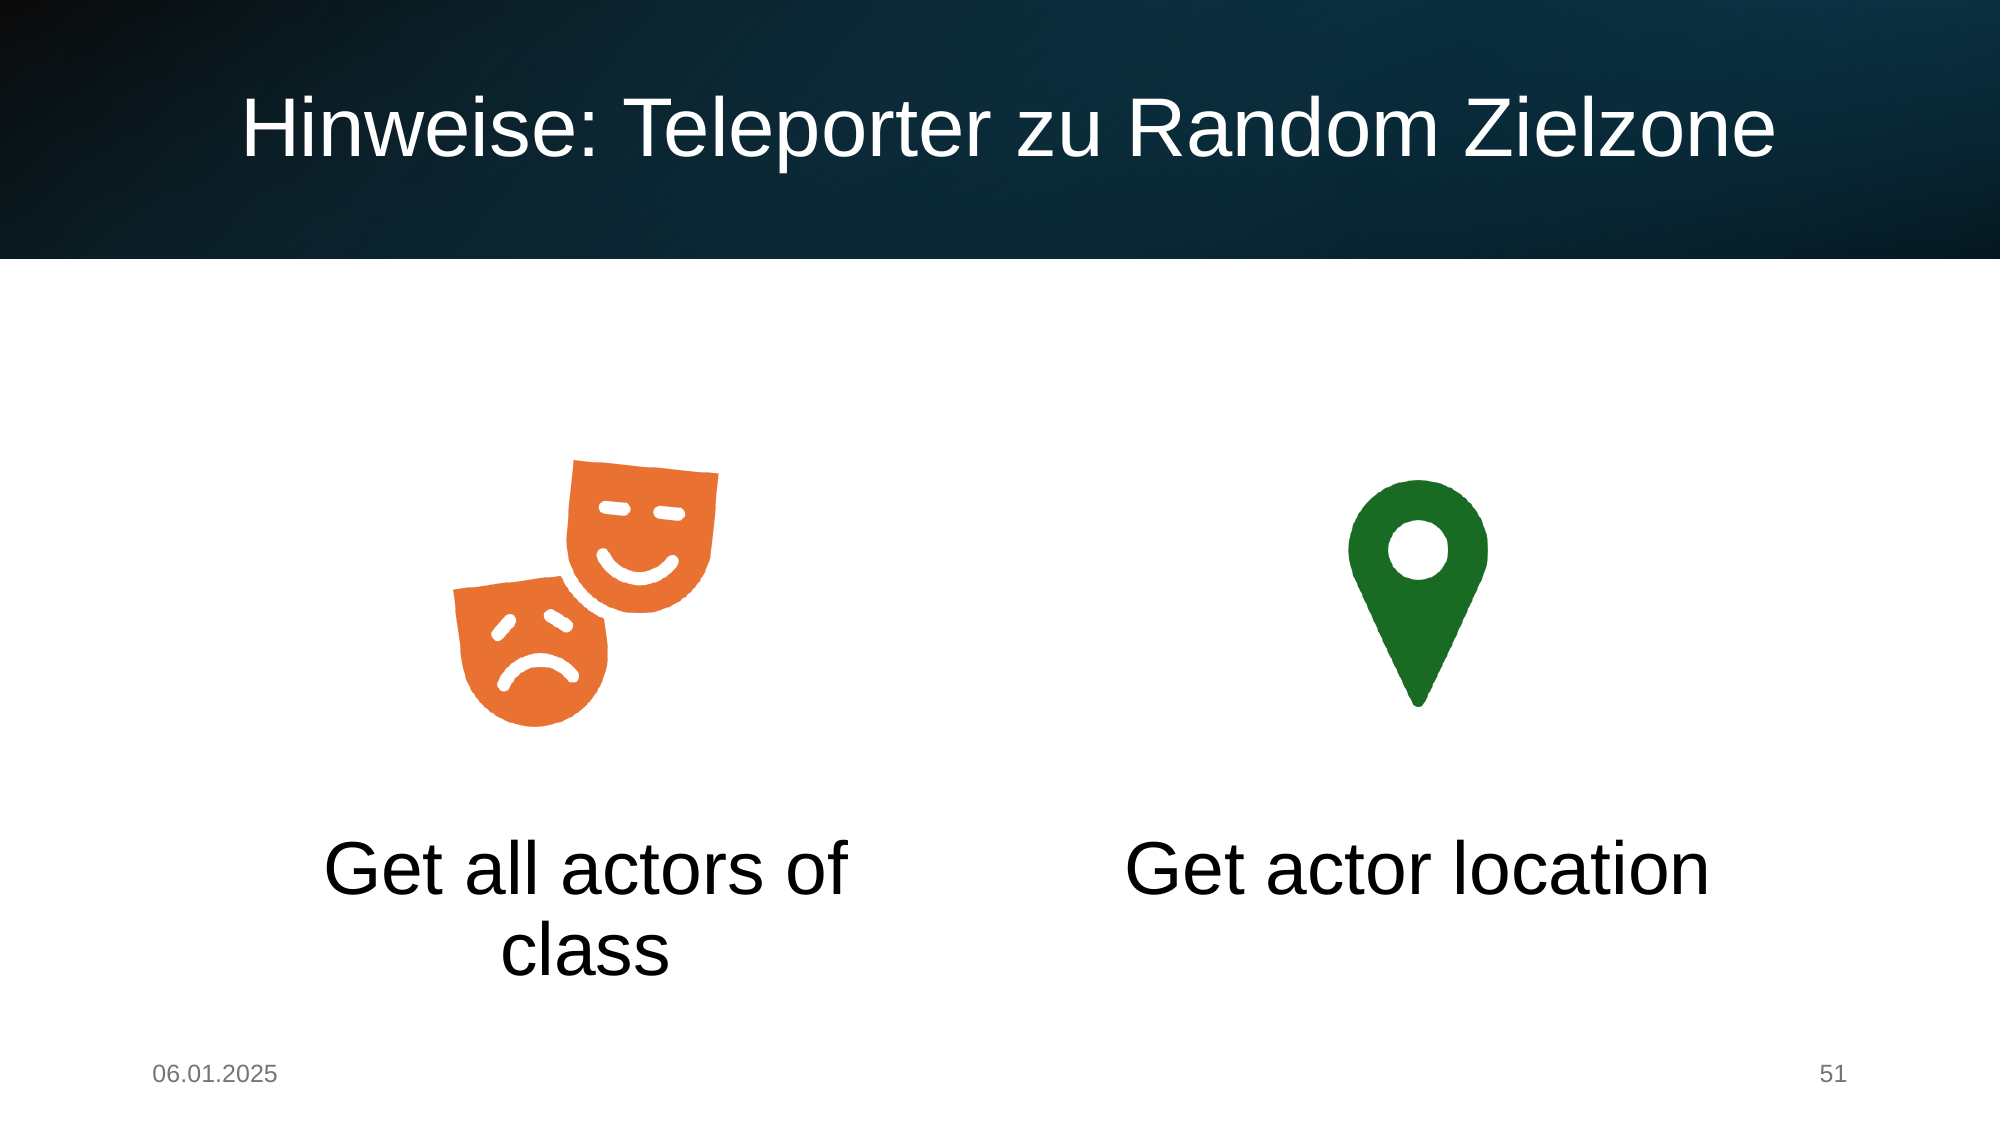

# Hinweise: Teleporter zu Random Zielzone

Get all actors of class

Get actor location
06.01.2025
Florian Reichle
51